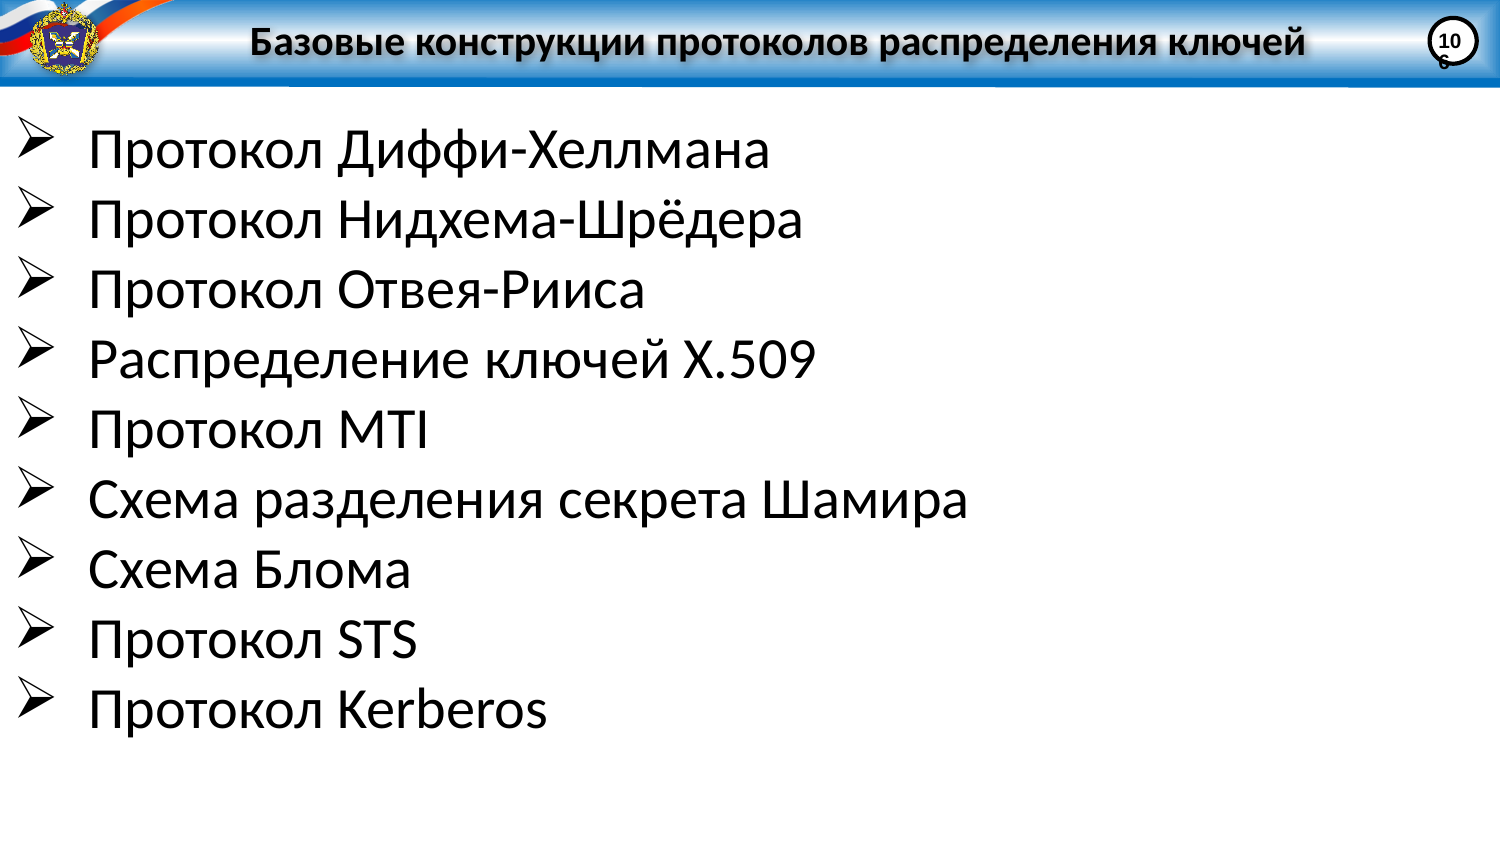

# Базовые конструкции протоколов распределения ключей
106
Протокол Диффи-Хеллмана
Протокол Нидхема-Шрёдера
Протокол Отвея-Рииса
Распределение ключей Х.509
Протокол MTI
Схема разделения секрета Шамира
Схема Блома
Протокол STS
Протокол Kerberos